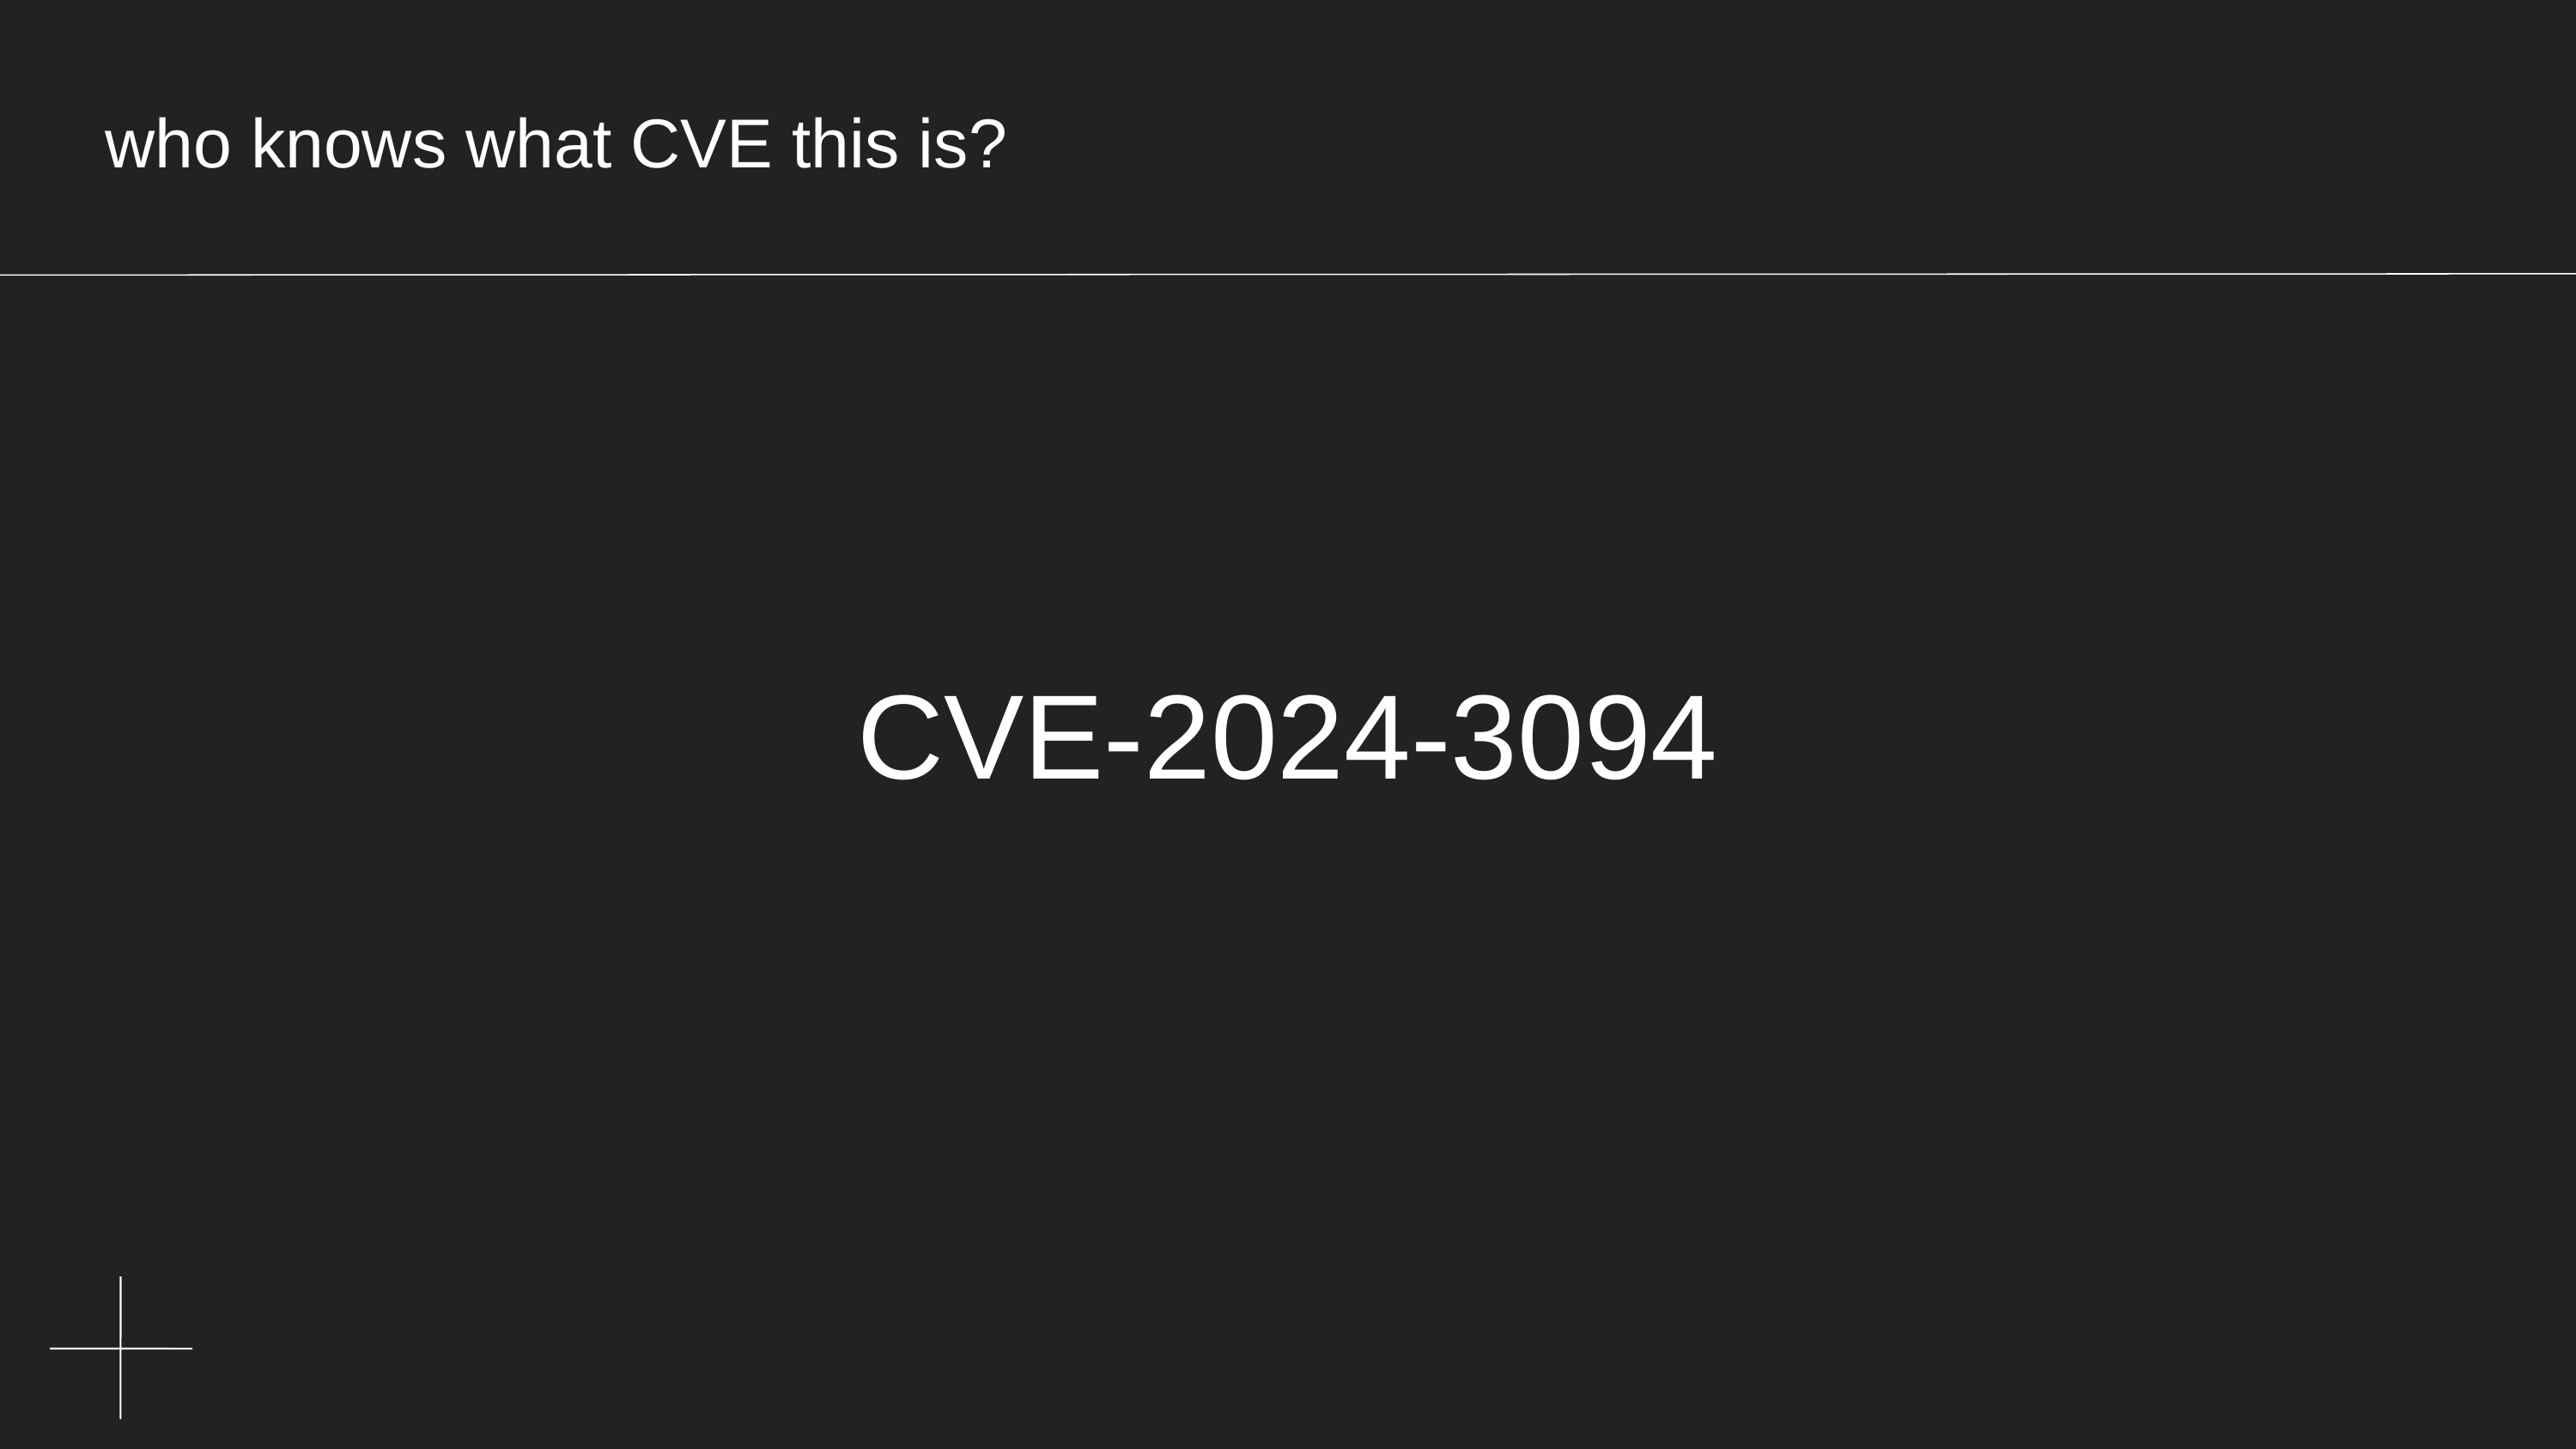

who knows what CVE this is?

CVE-2024-3094